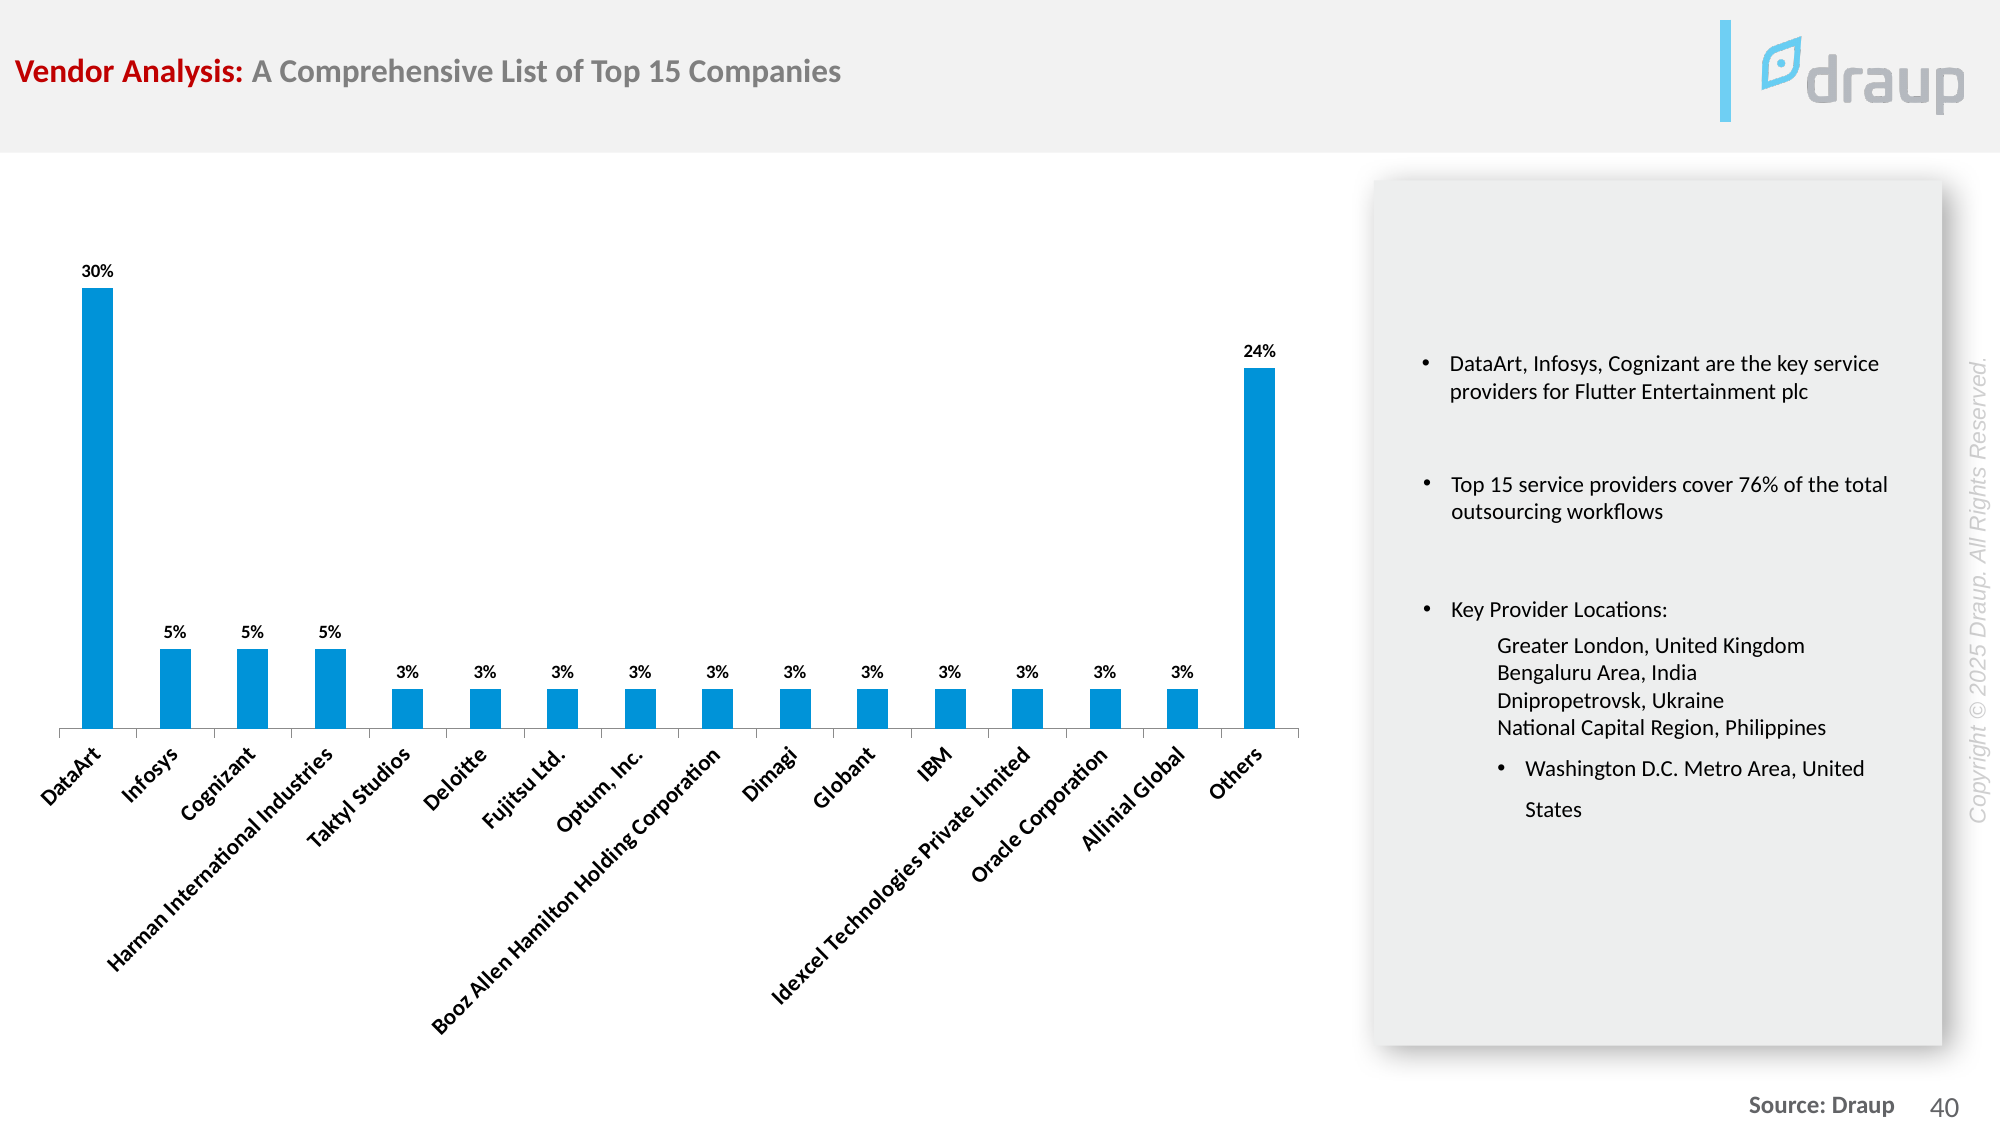

Vendor Analysis: A Comprehensive List of Top 15 Companies

### Chart

| Category | Series1 |
|---|---|
| DataArt | 0.2972972972972973 |
| Infosys | 0.05405405405405406 |
| Cognizant | 0.05405405405405406 |
| Harman International Industries | 0.05405405405405406 |
| Taktyl Studios | 0.02702702702702703 |
| Deloitte | 0.02702702702702703 |
| Fujitsu Ltd. | 0.02702702702702703 |
| Optum, Inc. | 0.02702702702702703 |
| Booz Allen Hamilton Holding Corporation | 0.02702702702702703 |
| Dimagi | 0.02702702702702703 |
| Globant | 0.02702702702702703 |
| IBM | 0.02702702702702703 |
| Idexcel Technologies Private Limited | 0.02702702702702703 |
| Oracle Corporation | 0.02702702702702703 |
| Allinial Global | 0.02702702702702703 |
| Others | 0.24324324324324326 |
DataArt, Infosys, Cognizant are the key service providers for Flutter Entertainment plc
Top 15 service providers cover 76% of the total outsourcing workflows
Key Provider Locations:
Greater London, United Kingdom
Bengaluru Area, India
Dnipropetrovsk, Ukraine
National Capital Region, Philippines
Washington D.C. Metro Area, United States